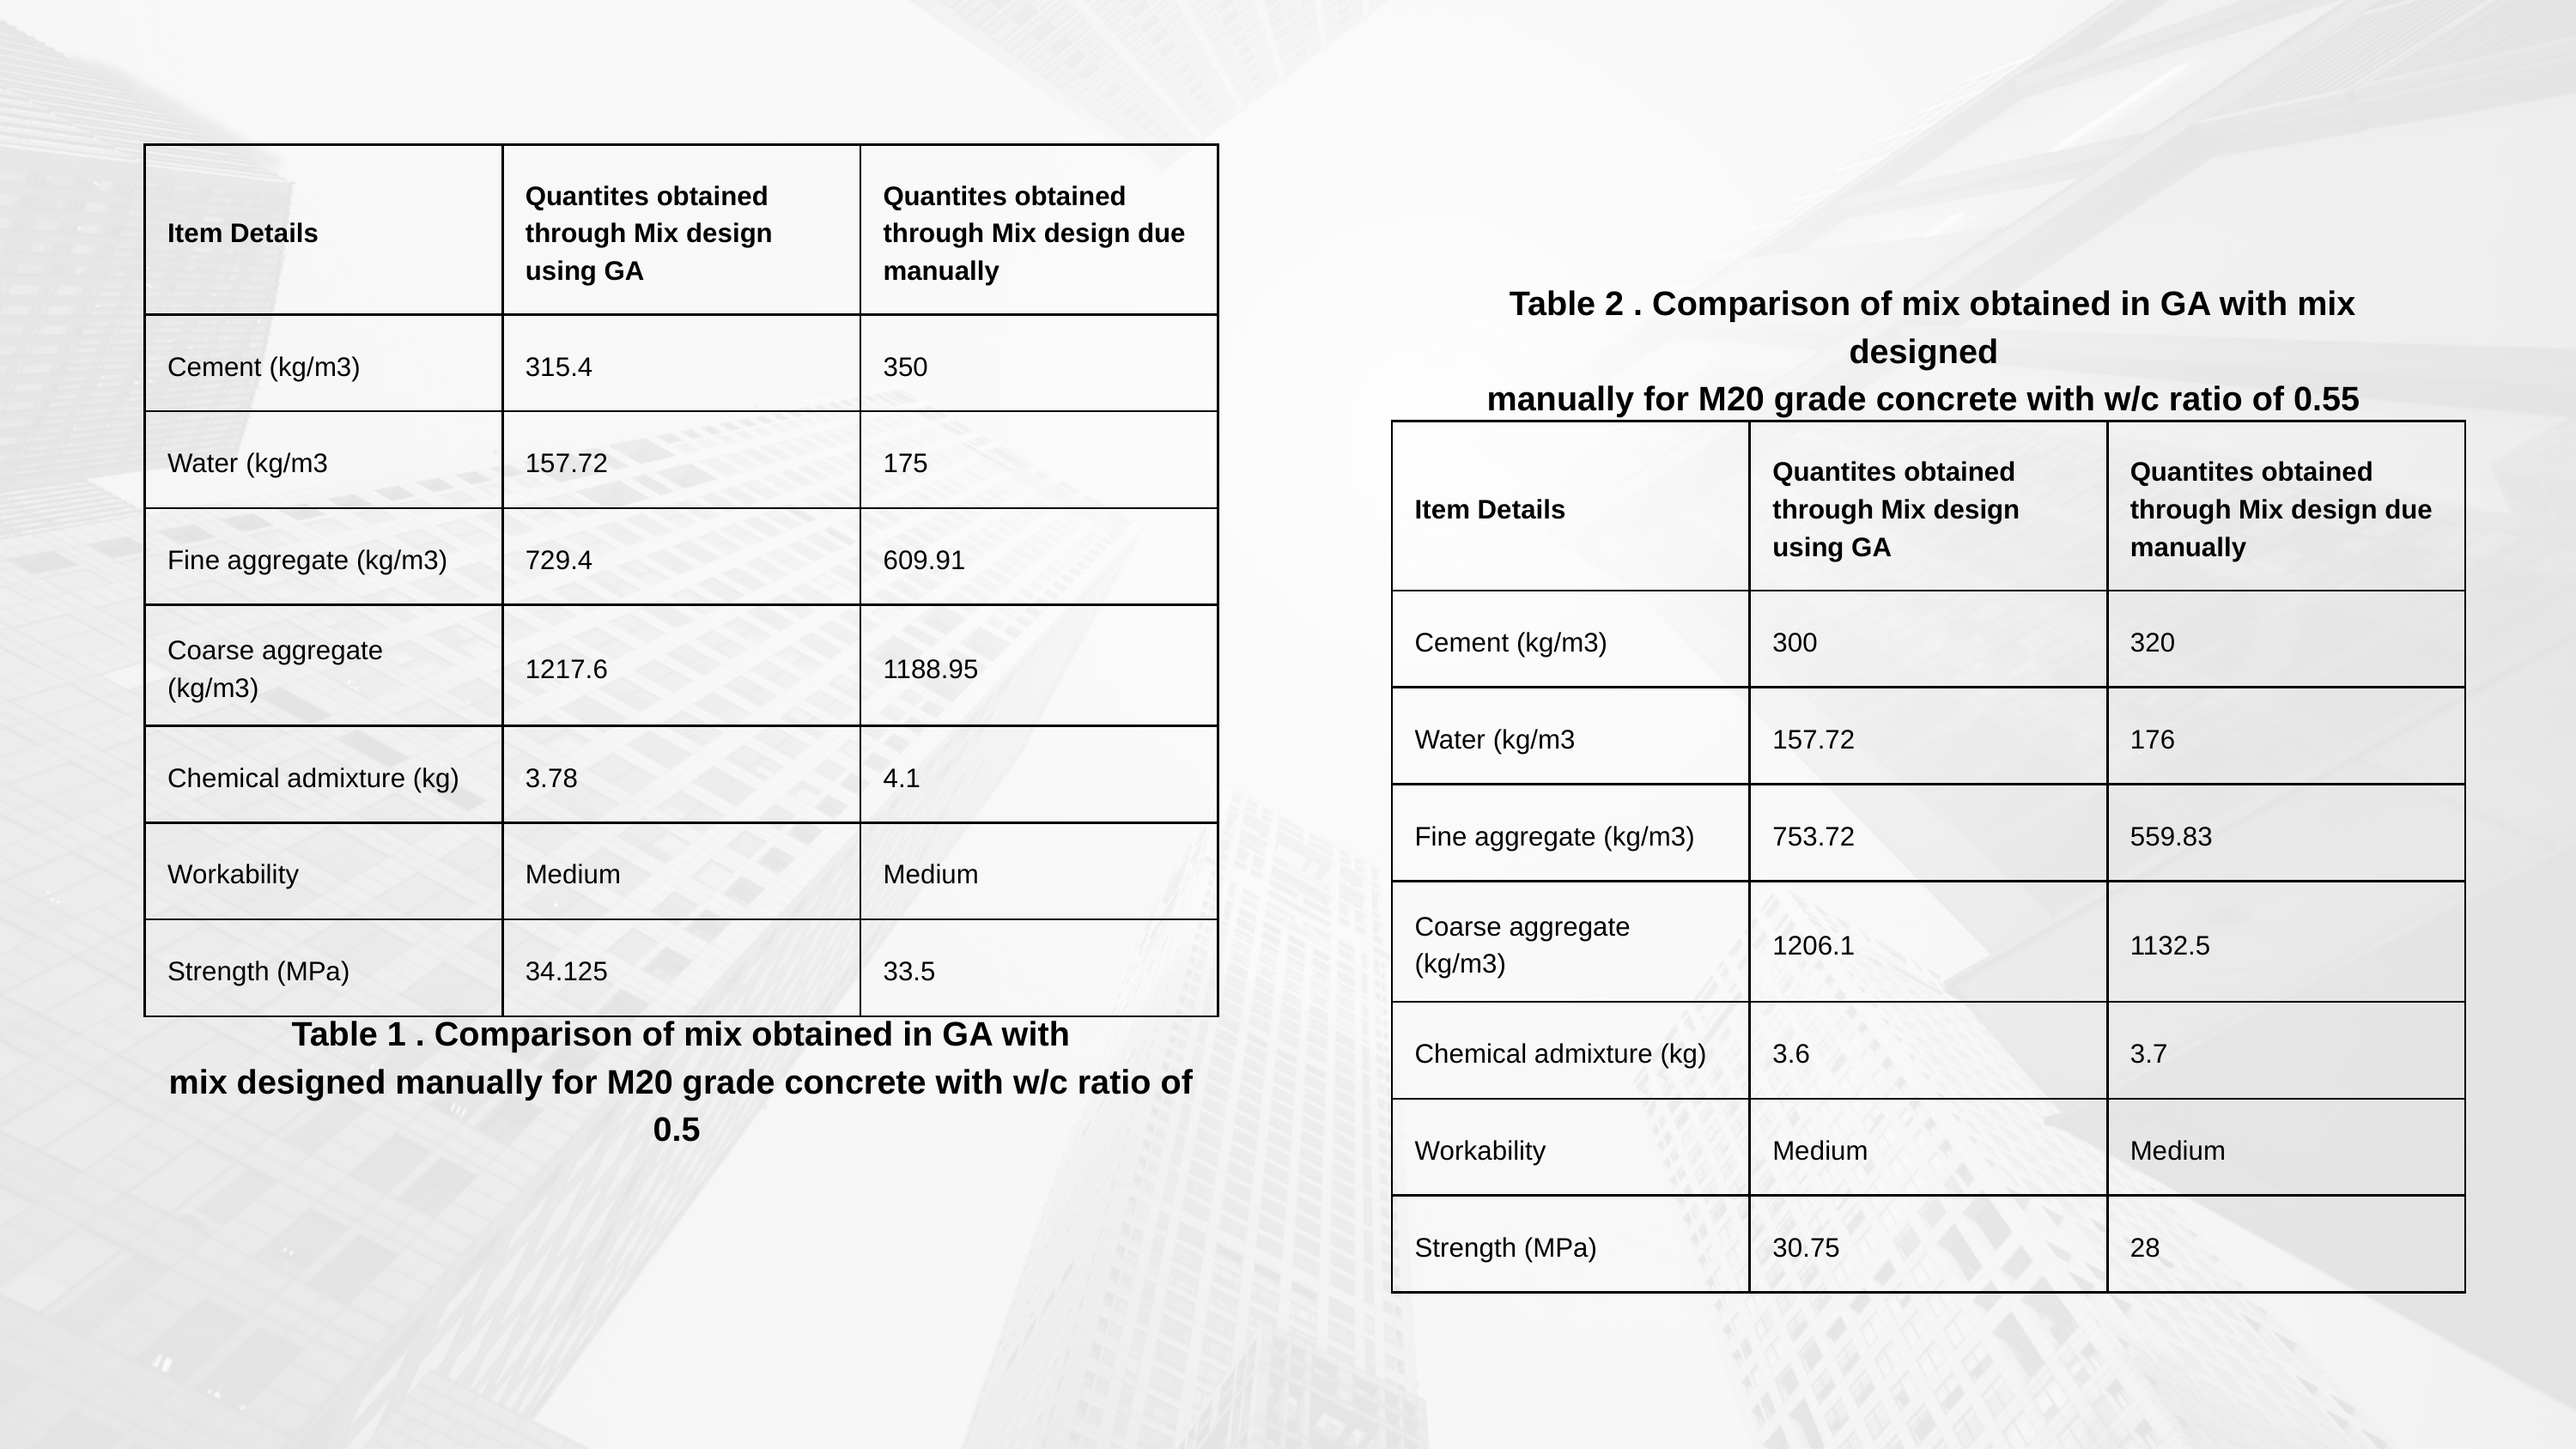

| Item Details | Quantites obtained through Mix design using GA | Quantites obtained through Mix design due manually |
| --- | --- | --- |
| Cement (kg/m3) | 315.4 | 350 |
| Water (kg/m3 | 157.72 | 175 |
| Fine aggregate (kg/m3) | 729.4 | 609.91 |
| Coarse aggregate (kg/m3) | 1217.6 | 1188.95 |
| Chemical admixture (kg) | 3.78 | 4.1 |
| Workability | Medium | Medium |
| Strength (MPa) | 34.125 | 33.5 |
 Table 2 . Comparison of mix obtained in GA with mix designed
manually for M20 grade concrete with w/c ratio of 0.55
| Item Details | Quantites obtained through Mix design using GA | Quantites obtained through Mix design due manually |
| --- | --- | --- |
| Cement (kg/m3) | 300 | 320 |
| Water (kg/m3 | 157.72 | 176 |
| Fine aggregate (kg/m3) | 753.72 | 559.83 |
| Coarse aggregate (kg/m3) | 1206.1 | 1132.5 |
| Chemical admixture (kg) | 3.6 | 3.7 |
| Workability | Medium | Medium |
| Strength (MPa) | 30.75 | 28 |
 Table 1 . Comparison of mix obtained in GA with
mix designed manually for M20 grade concrete with w/c ratio of 0.5